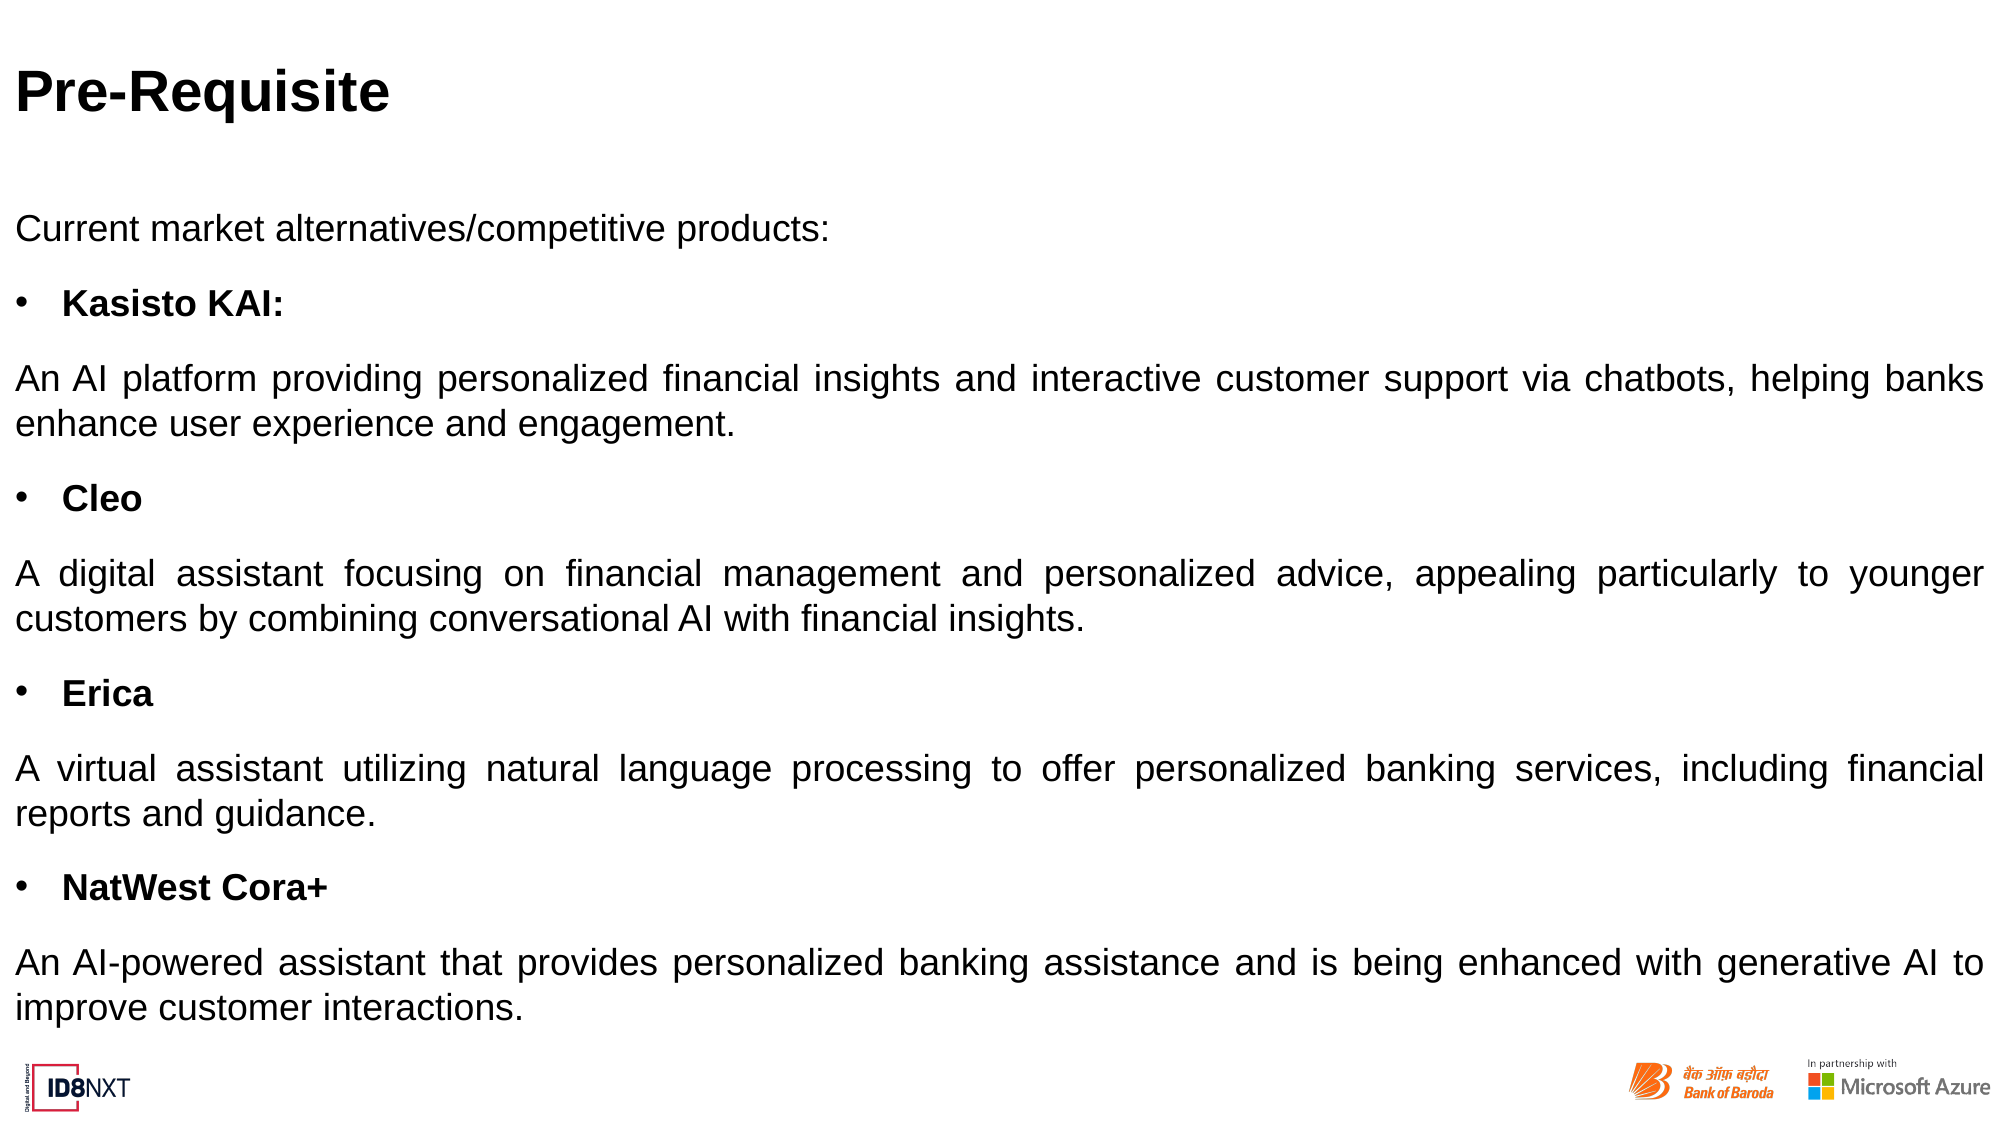

# Pre-Requisite
Current market alternatives/competitive products:

Kasisto KAI:

An AI platform providing personalized financial insights and interactive customer support via chatbots, helping banks enhance user experience and engagement.

Cleo

A digital assistant focusing on financial management and personalized advice, appealing particularly to younger customers by combining conversational AI with financial insights.

Erica

A virtual assistant utilizing natural language processing to offer personalized banking services, including financial reports and guidance.

NatWest Cora+

An AI-powered assistant that provides personalized banking assistance and is being enhanced with generative AI to improve customer interactions.